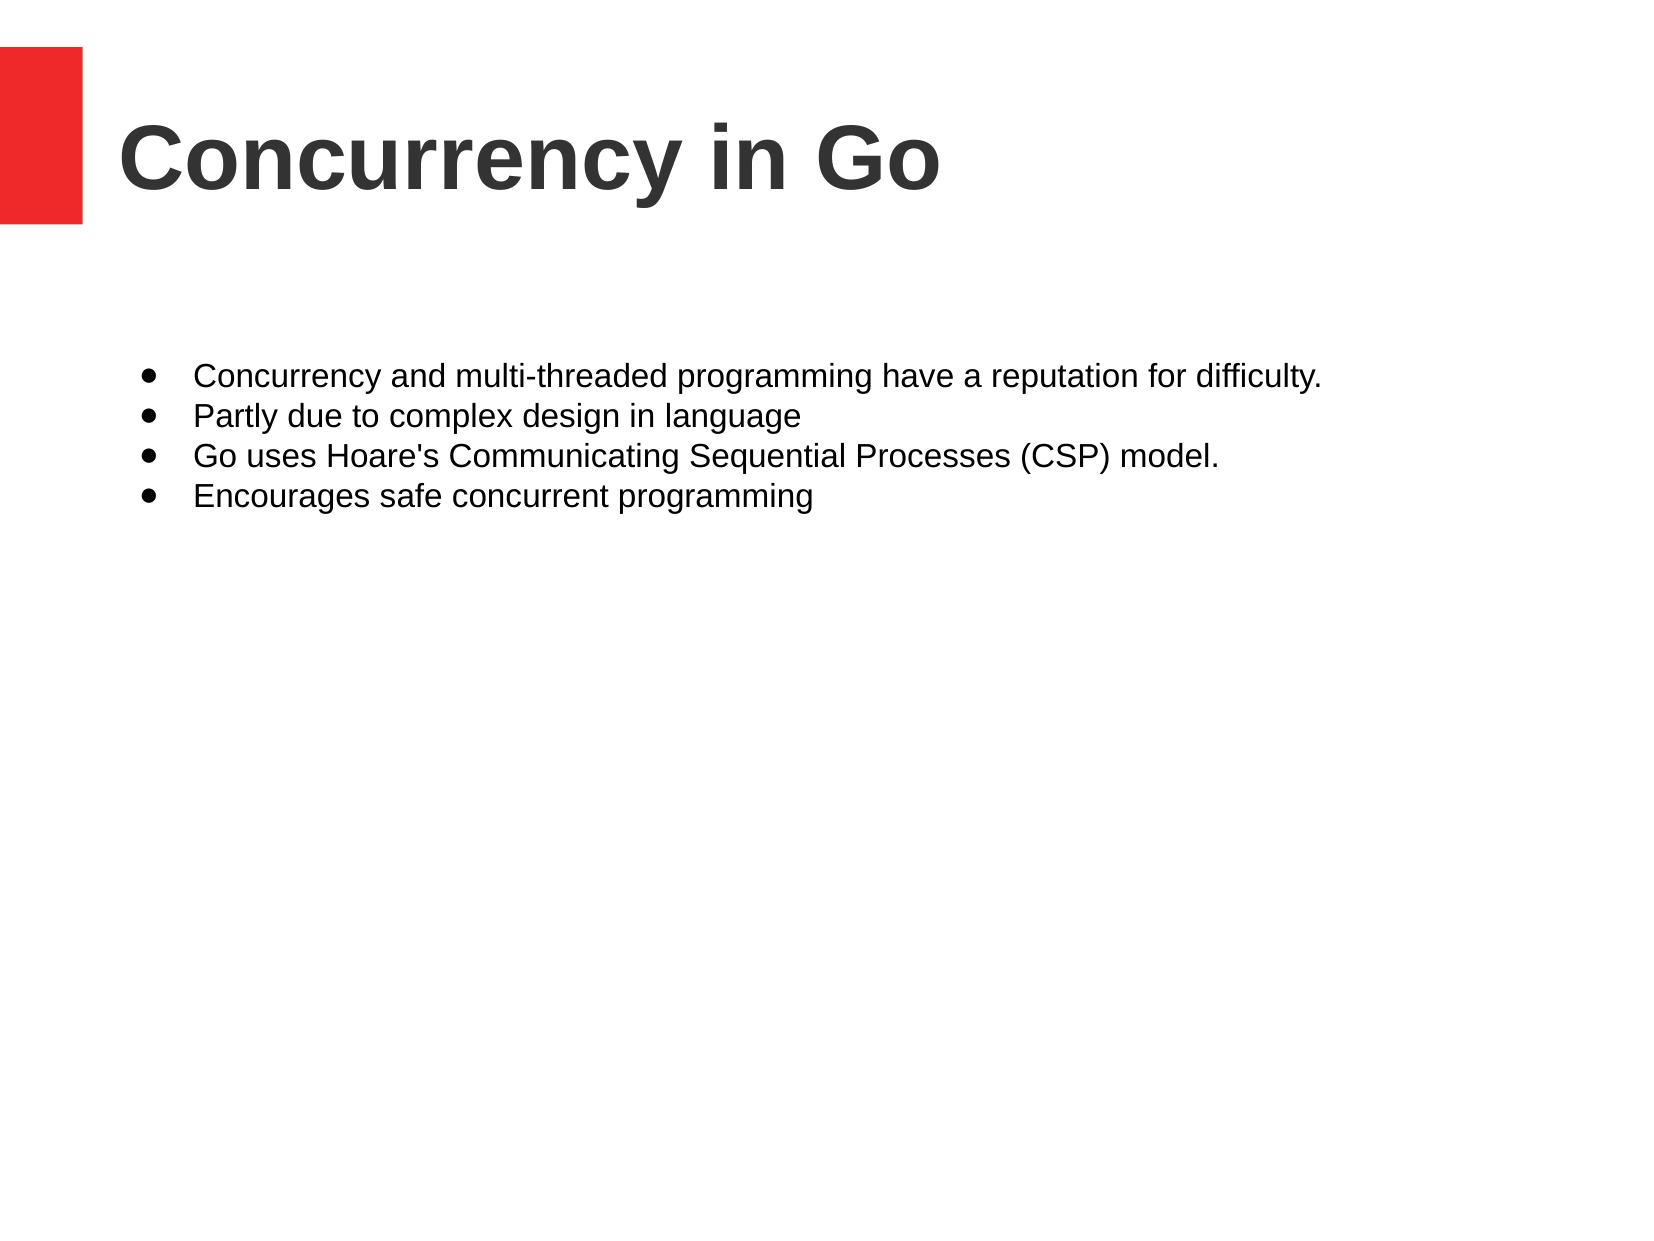

Concurrency in Go
Concurrency and multi-threaded programming have a reputation for difficulty.
Partly due to complex design in language
Go uses Hoare's Communicating Sequential Processes (CSP) model.
Encourages safe concurrent programming